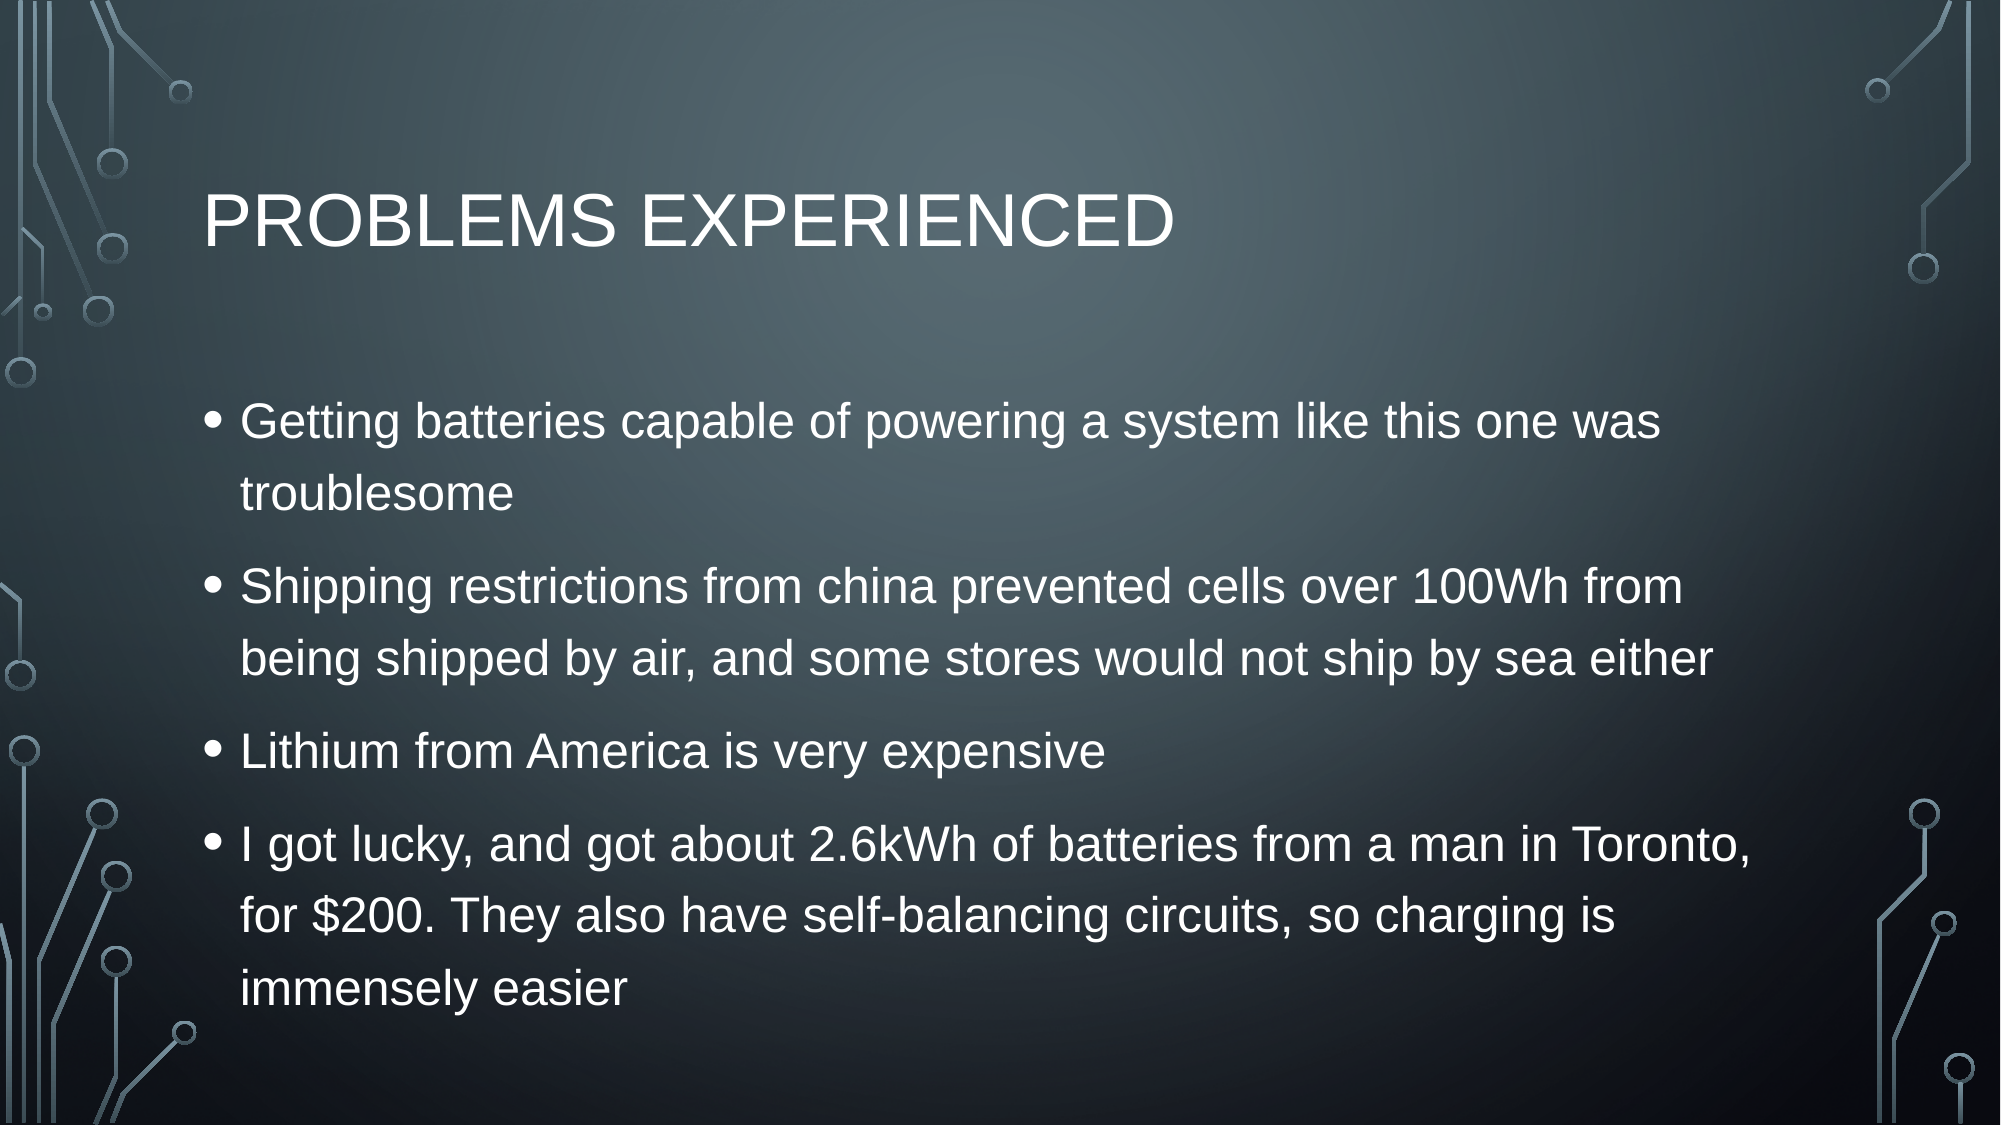

# Problems experienced
Getting batteries capable of powering a system like this one was troublesome
Shipping restrictions from china prevented cells over 100Wh from being shipped by air, and some stores would not ship by sea either
Lithium from America is very expensive
I got lucky, and got about 2.6kWh of batteries from a man in Toronto, for $200. They also have self-balancing circuits, so charging is immensely easier